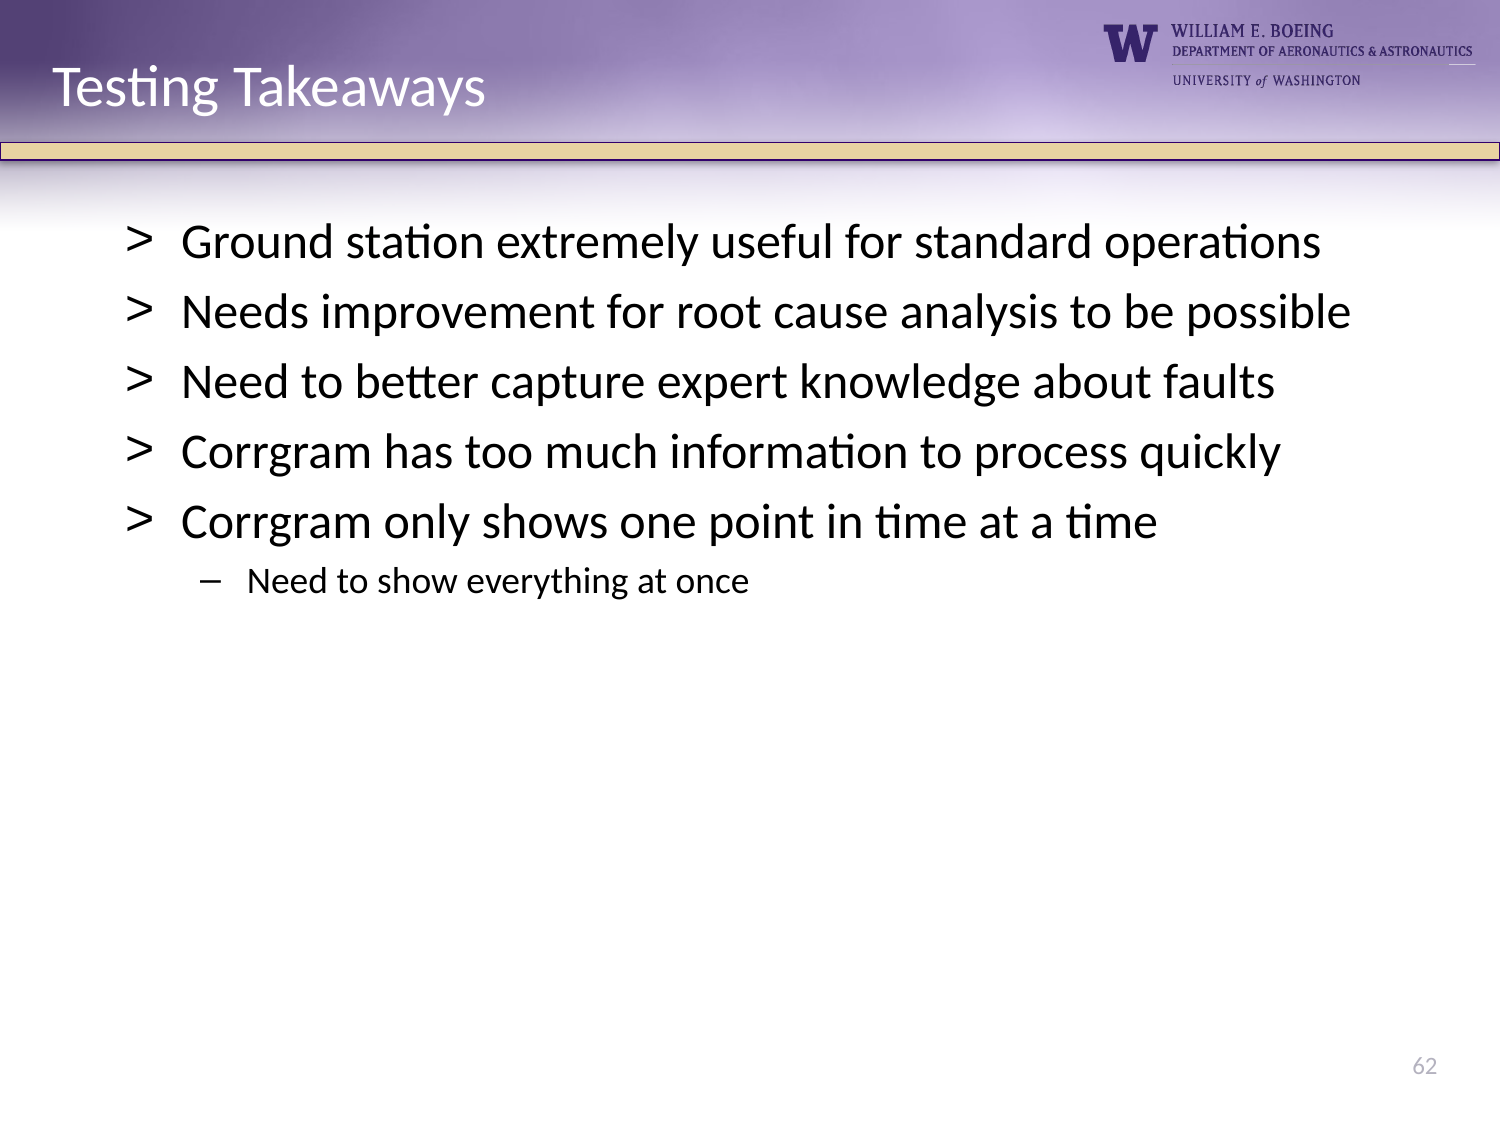

Testing Takeaways
Ground station extremely useful for standard operations
Needs improvement for root cause analysis to be possible
Need to better capture expert knowledge about faults
Corrgram has too much information to process quickly
Corrgram only shows one point in time at a time
Need to show everything at once
62